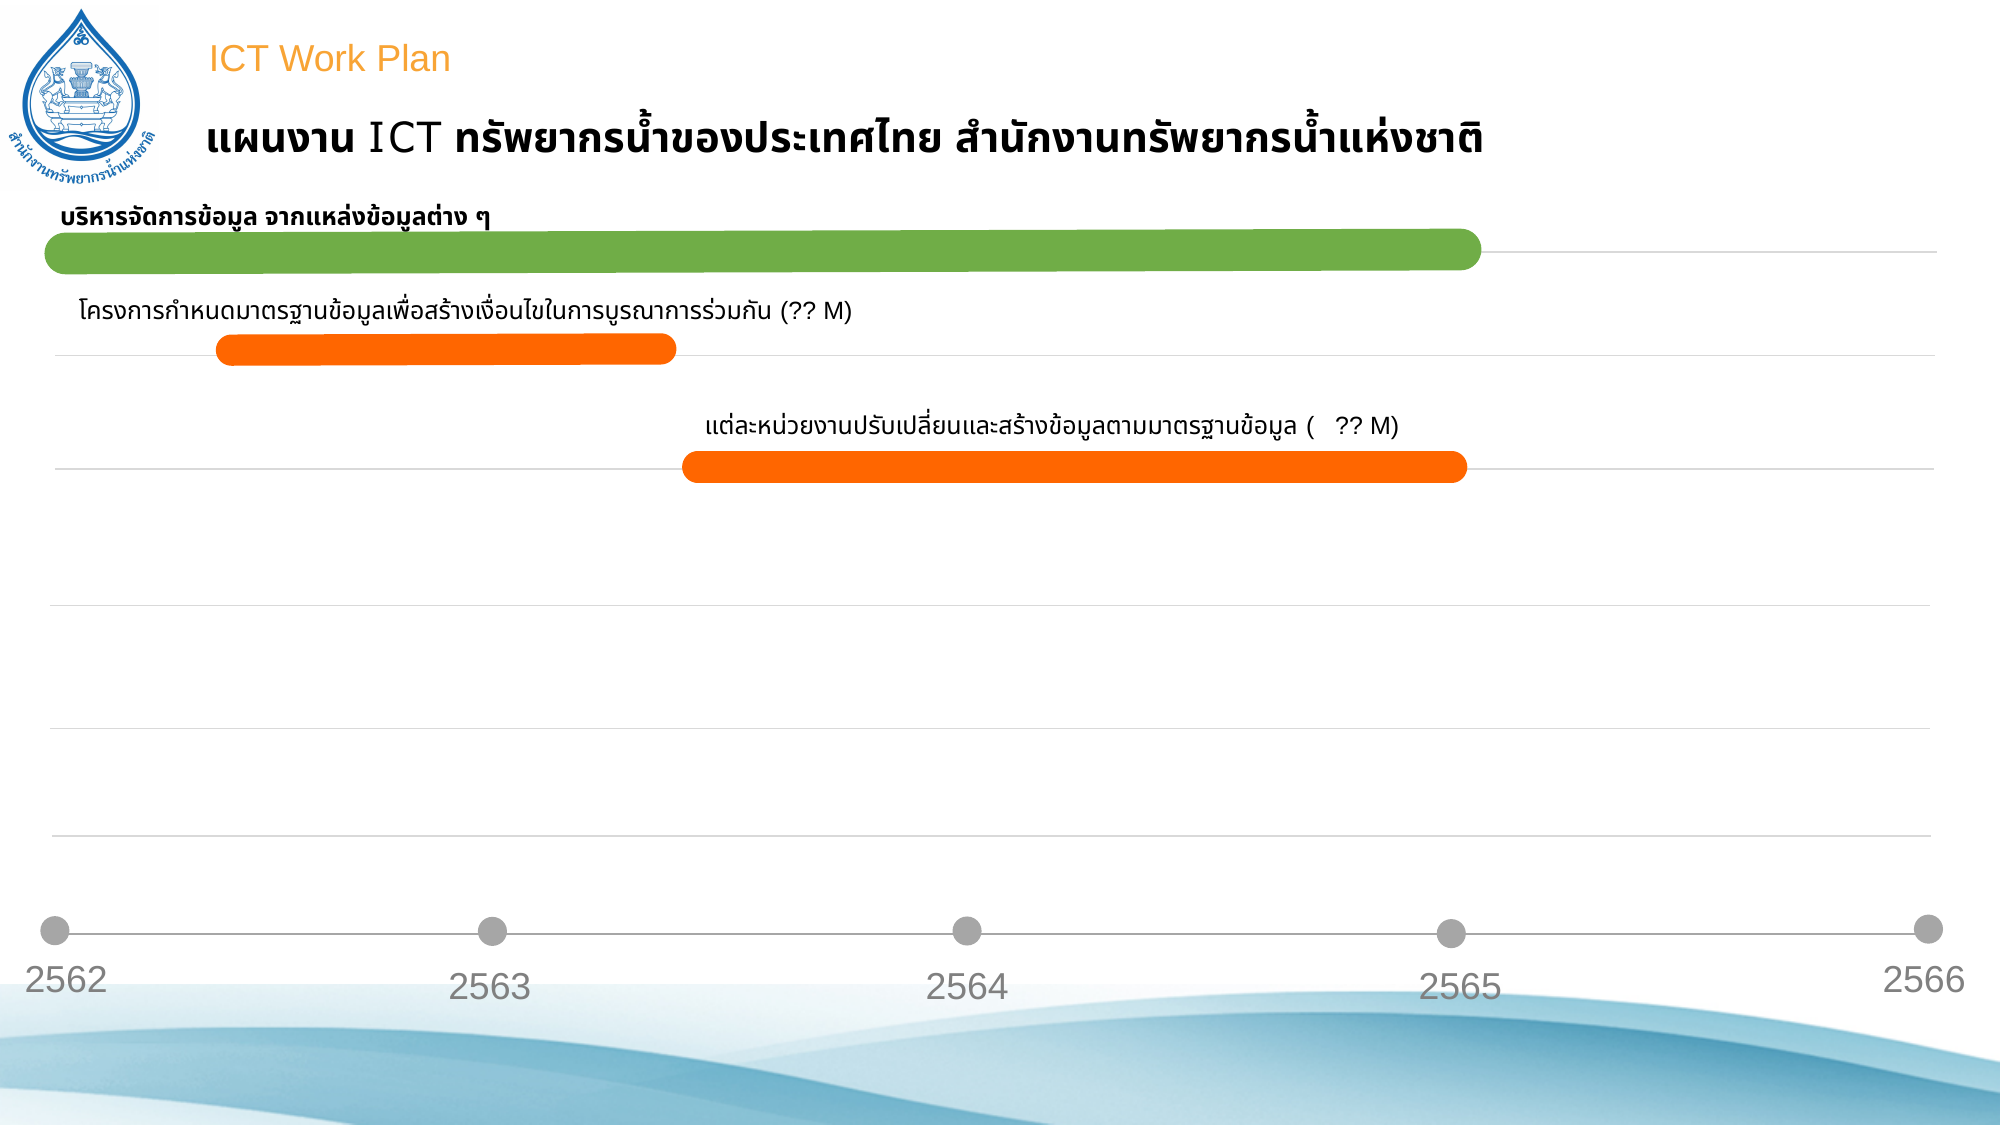

ICT Work Plan
# แผนงาน ICT ทรัพยากรน้ำของประเทศไทย สำนักงานทรัพยากรน้ำแห่งชาติ
บริหารจัดการข้อมูล จากแหล่งข้อมูลต่าง ๆ
โครงการกำหนดมาตรฐานข้อมูลเพื่อสร้างเงื่อนไขในการบูรณาการร่วมกัน (?? M)
แต่ละหน่วยงานปรับเปลี่ยนและสร้างข้อมูลตามมาตรฐานข้อมูล (   ?? M)

2562
2566
2563
2564
2565